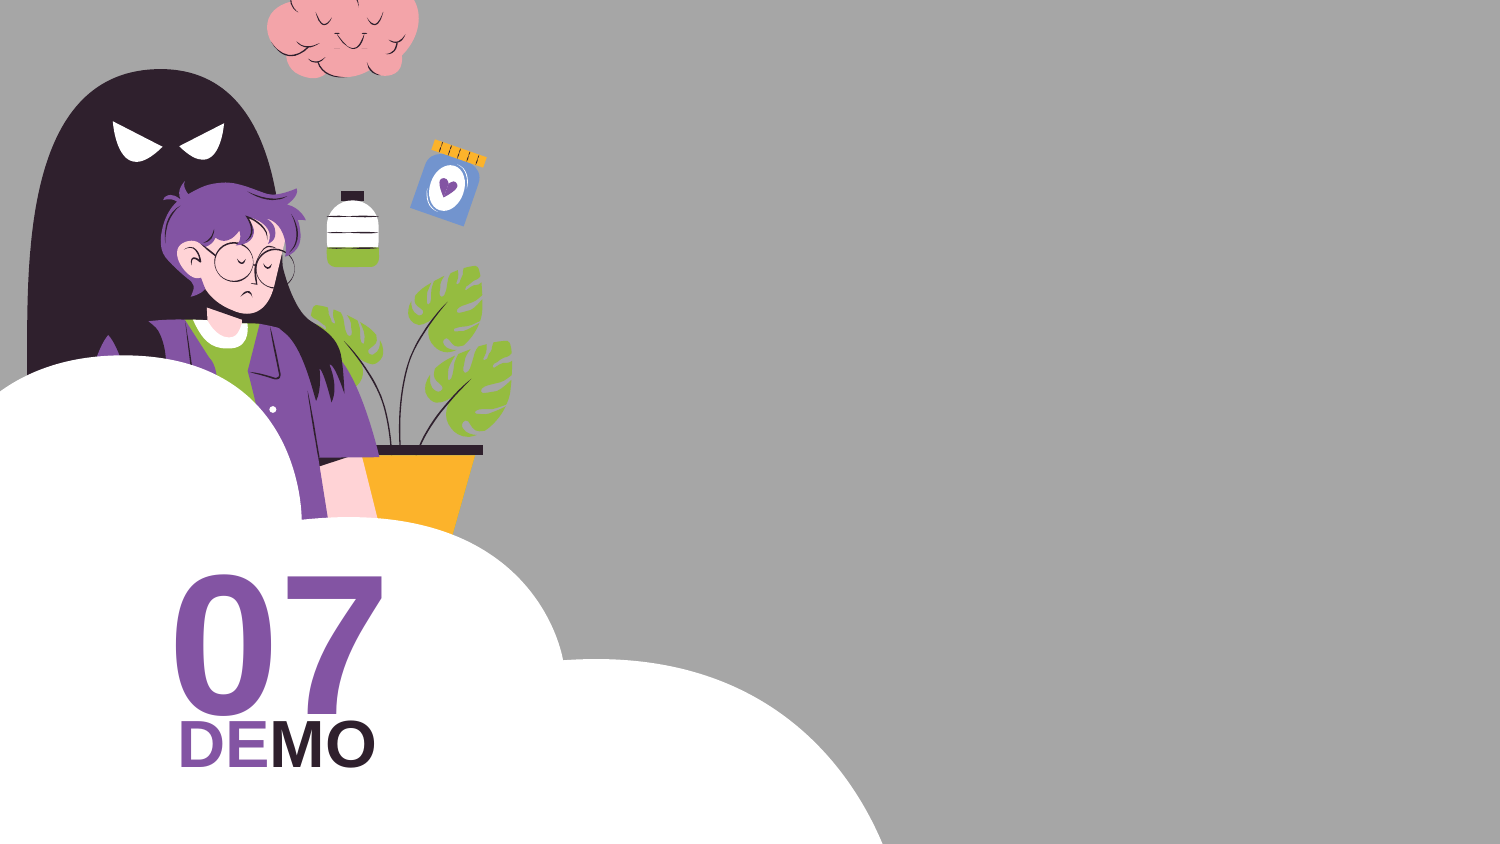

07
# DEMO
You can enter a subtitle here if you need it